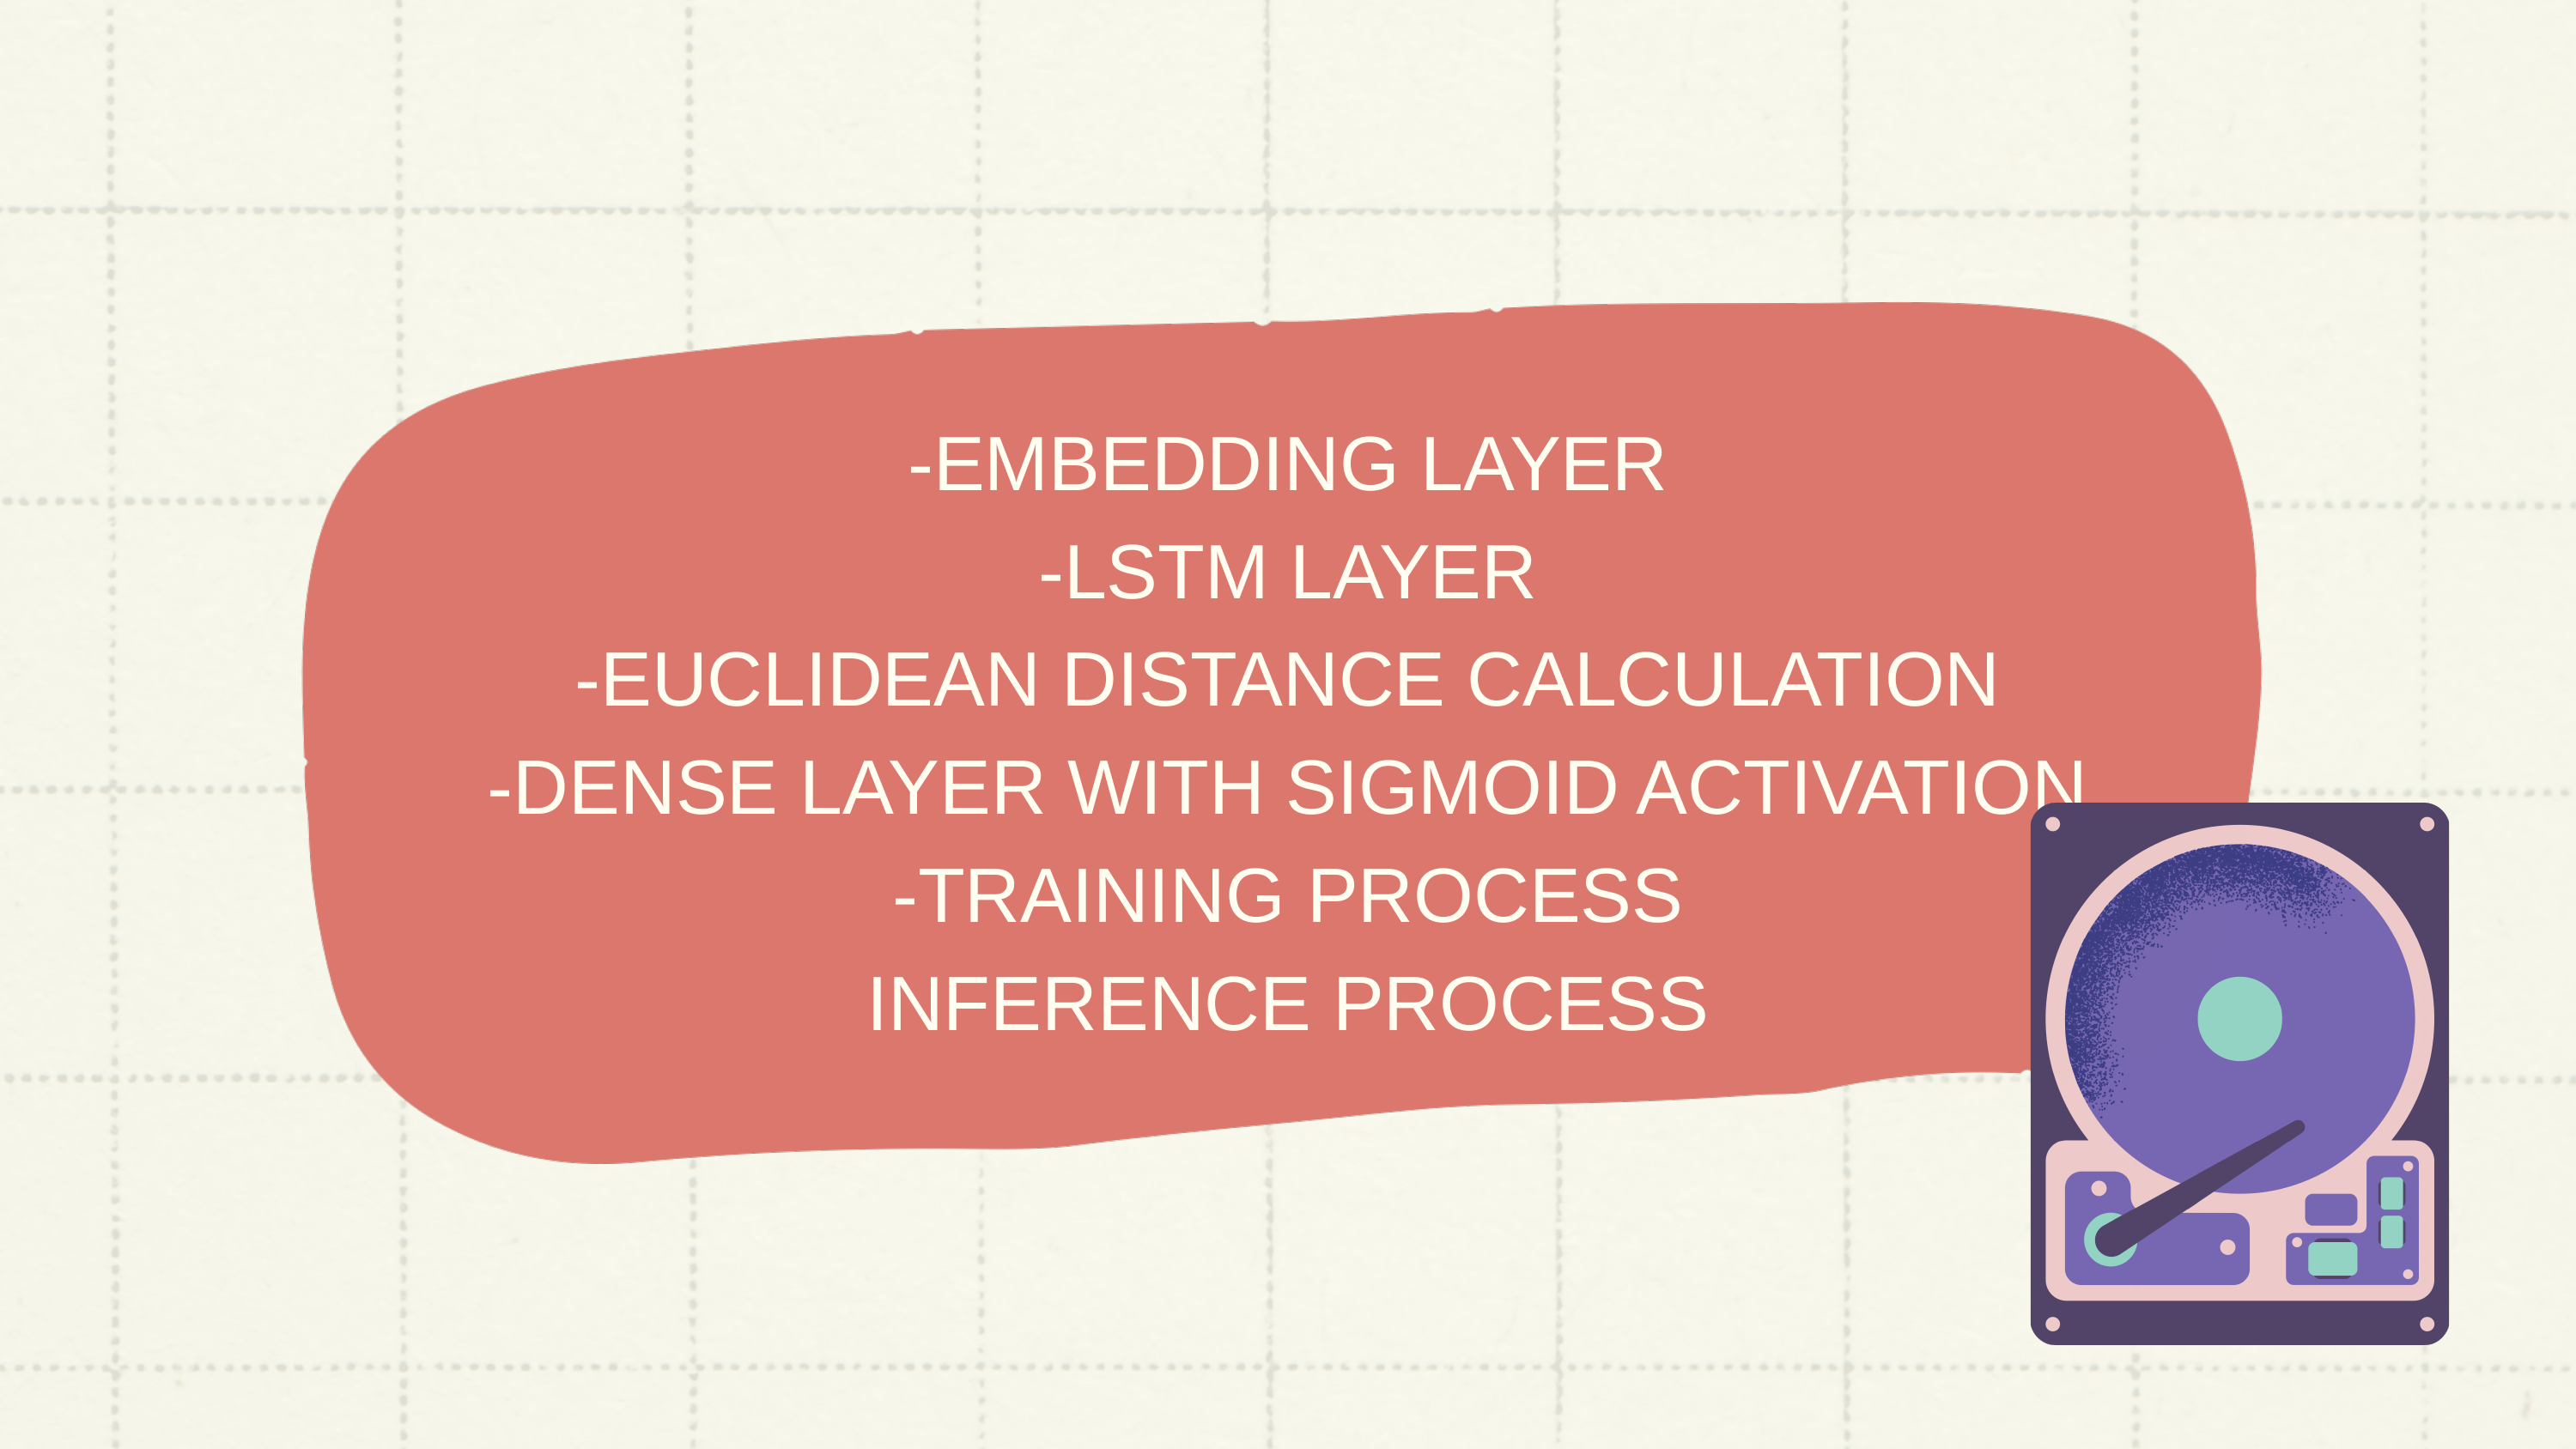

-EMBEDDING LAYER
-LSTM LAYER
-EUCLIDEAN DISTANCE CALCULATION
-DENSE LAYER WITH SIGMOID ACTIVATION
-TRAINING PROCESS
INFERENCE PROCESS